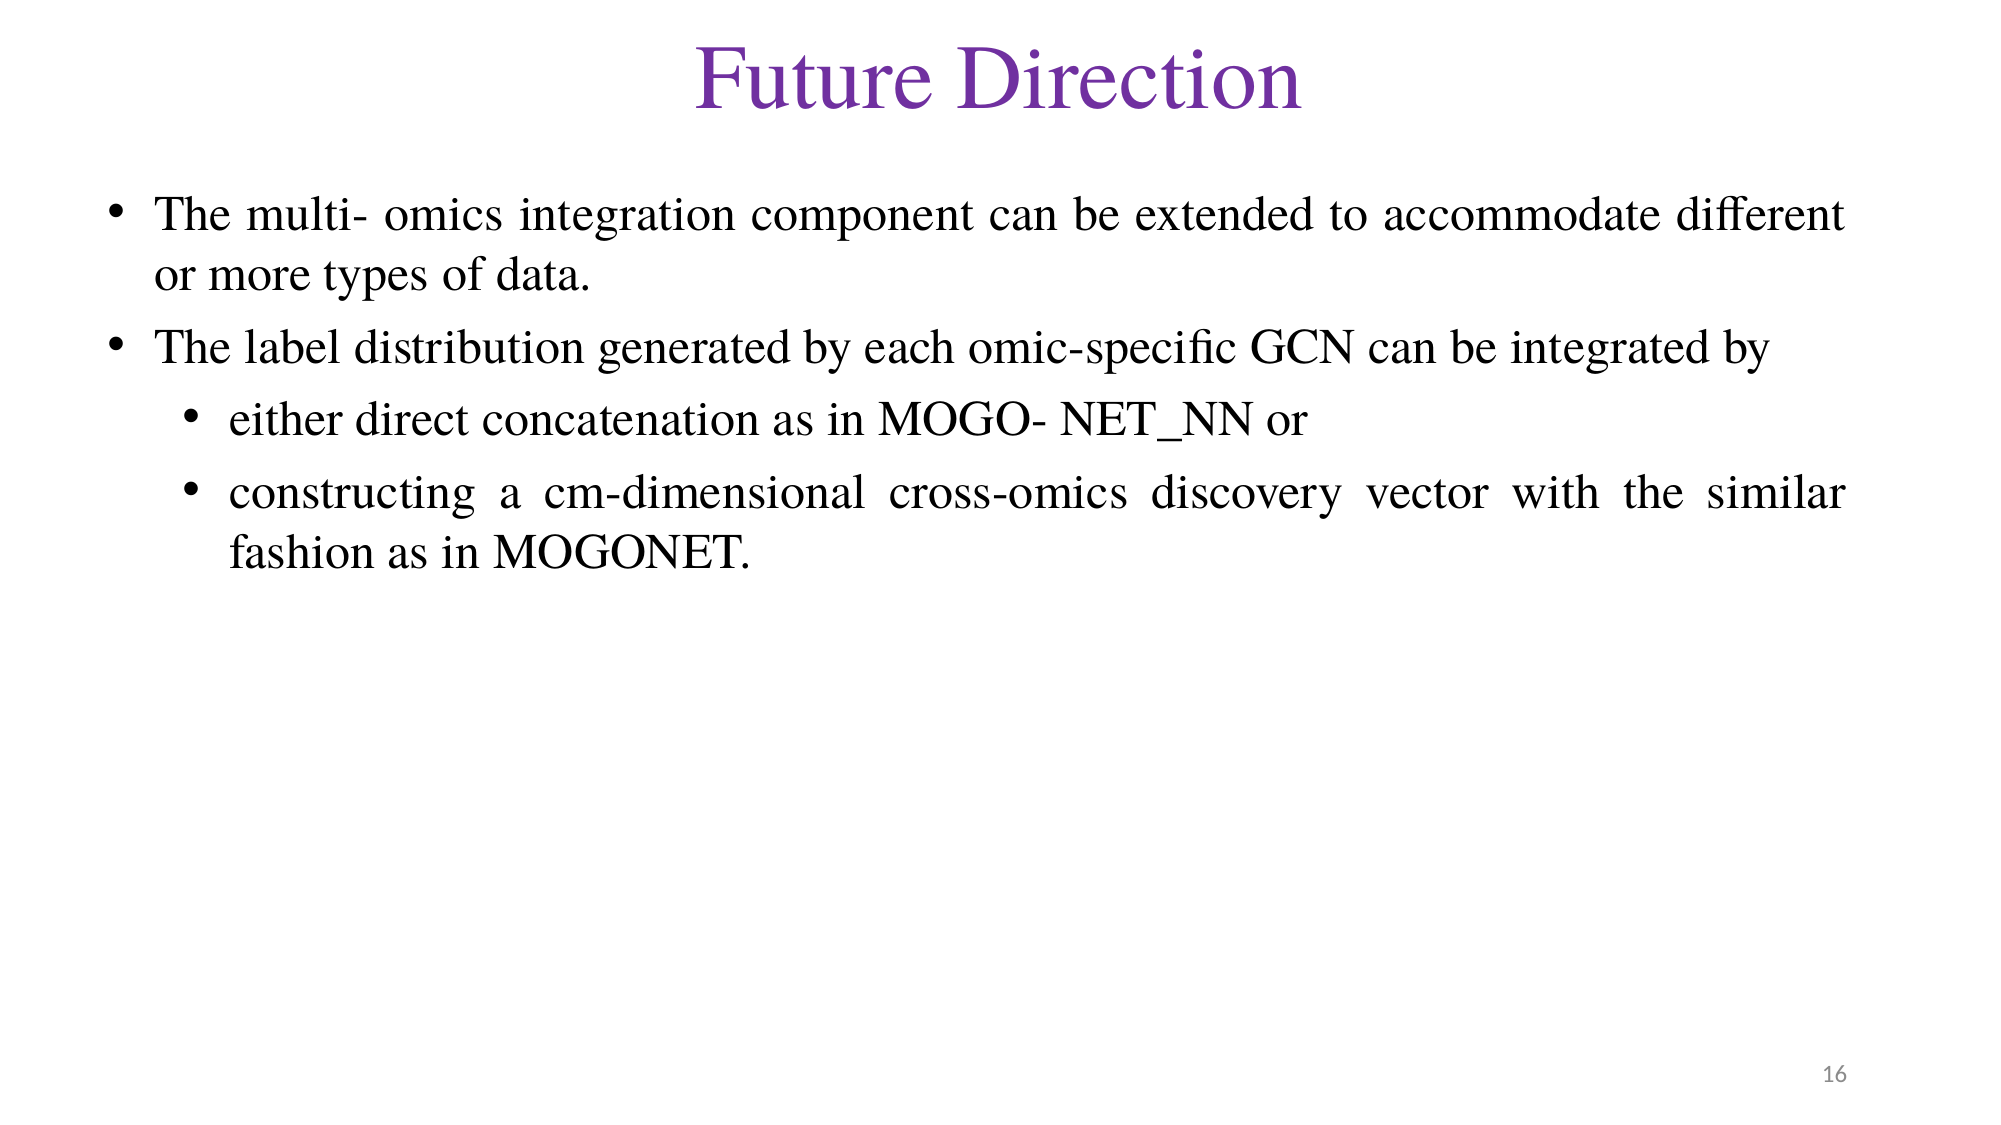

Future Direction
The multi- omics integration component can be extended to accommodate different or more types of data.
The label distribution generated by each omic-specific GCN can be integrated by
either direct concatenation as in MOGO- NET_NN or
constructing a cm-dimensional cross-omics discovery vector with the similar fashion as in MOGONET.
16